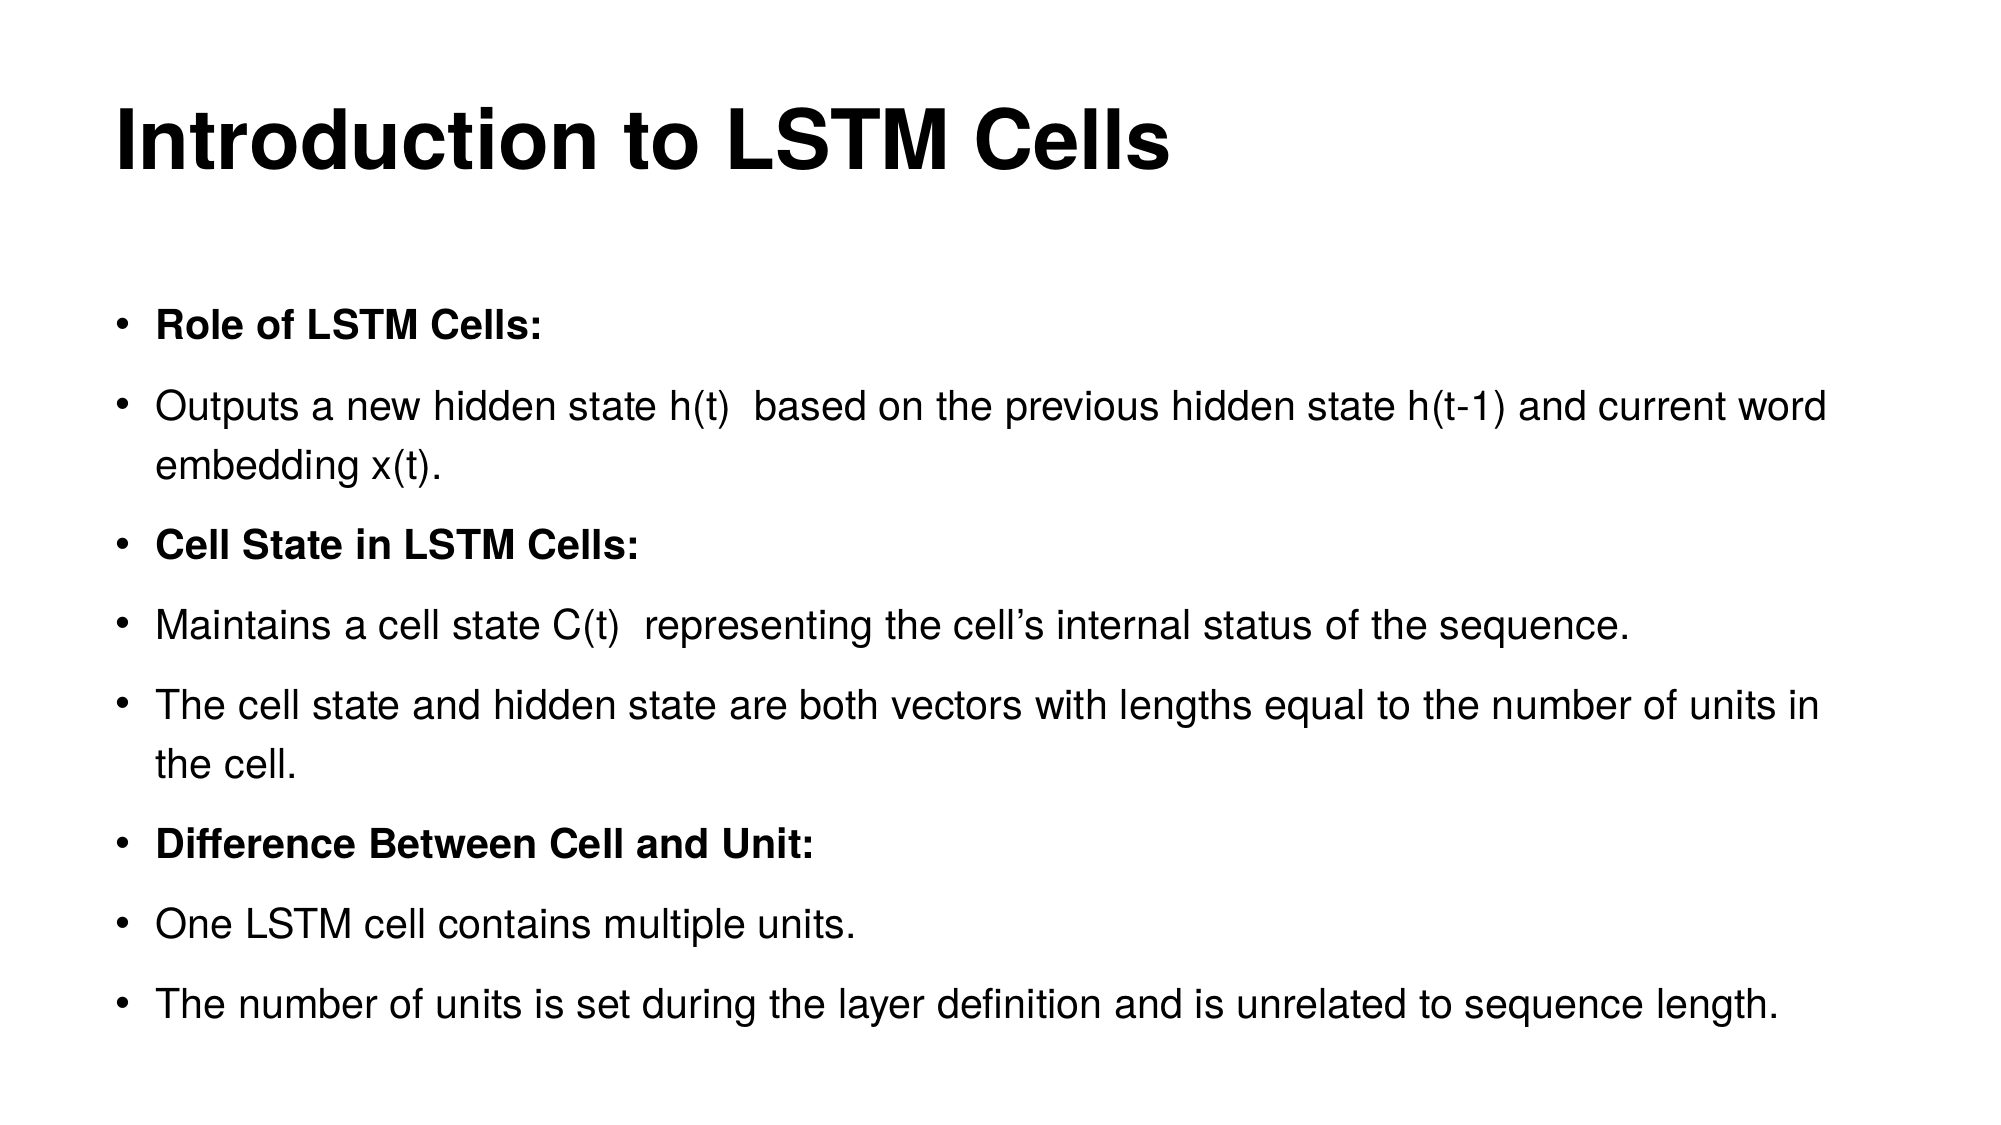

# Introduction to LSTM Cells
Role of LSTM Cells:
Outputs a new hidden state h(t)  based on the previous hidden state h(t-1) and current word embedding x(t).
Cell State in LSTM Cells:
Maintains a cell state C(t)  representing the cell’s internal status of the sequence.
The cell state and hidden state are both vectors with lengths equal to the number of units in the cell.
Difference Between Cell and Unit:
One LSTM cell contains multiple units.
The number of units is set during the layer definition and is unrelated to sequence length.